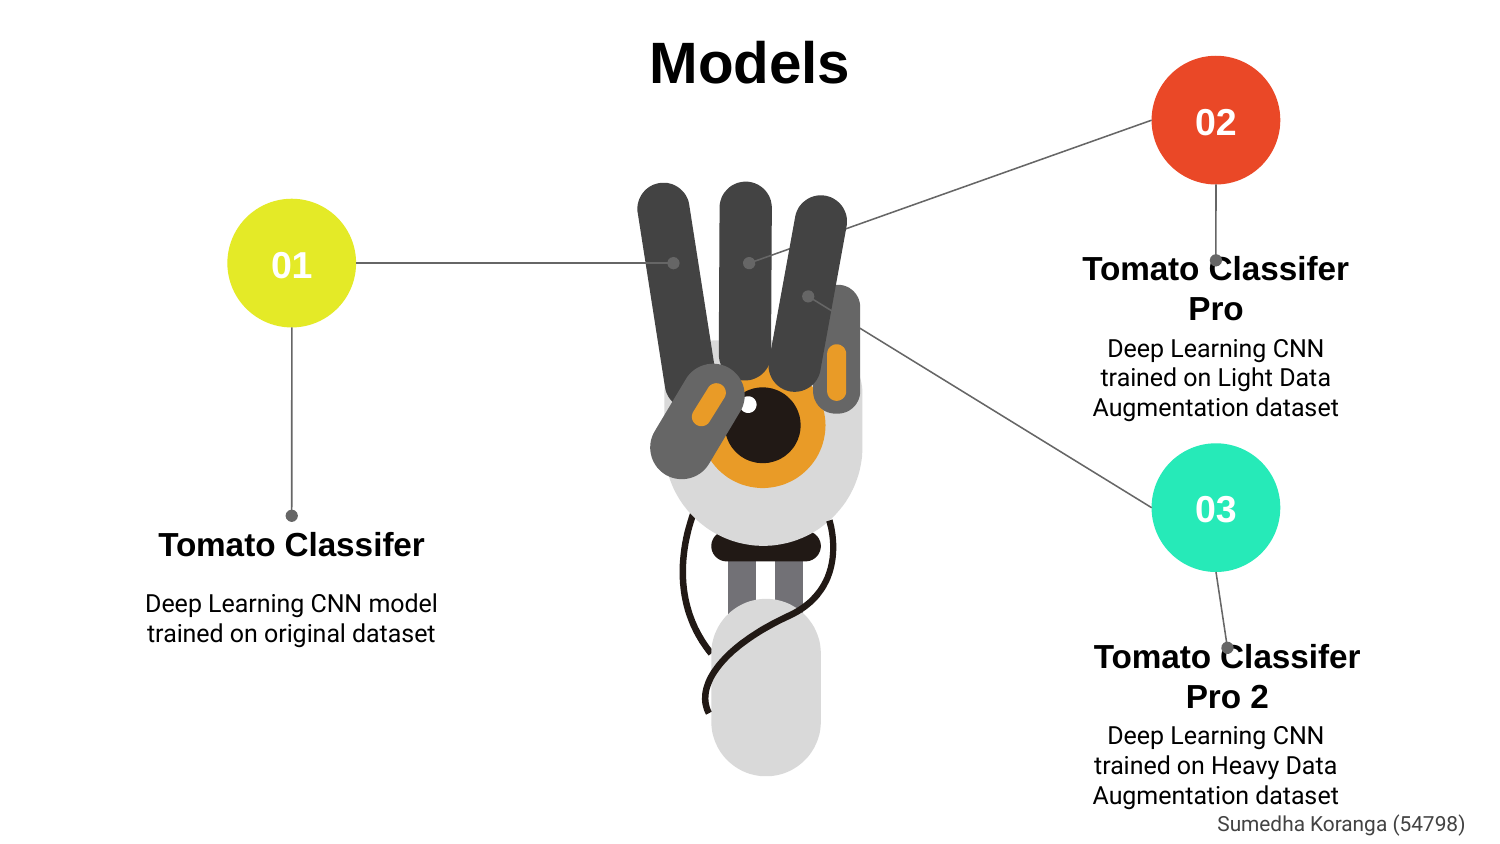

# Models
02
Tomato Classifer Pro
Deep Learning CNN trained on Light Data Augmentation dataset

01
Tomato Classifer
Deep Learning CNN model trained on original dataset

03
Tomato Classifer Pro 2
Deep Learning CNN trained on Heavy Data Augmentation dataset

Sumedha Koranga (54798)